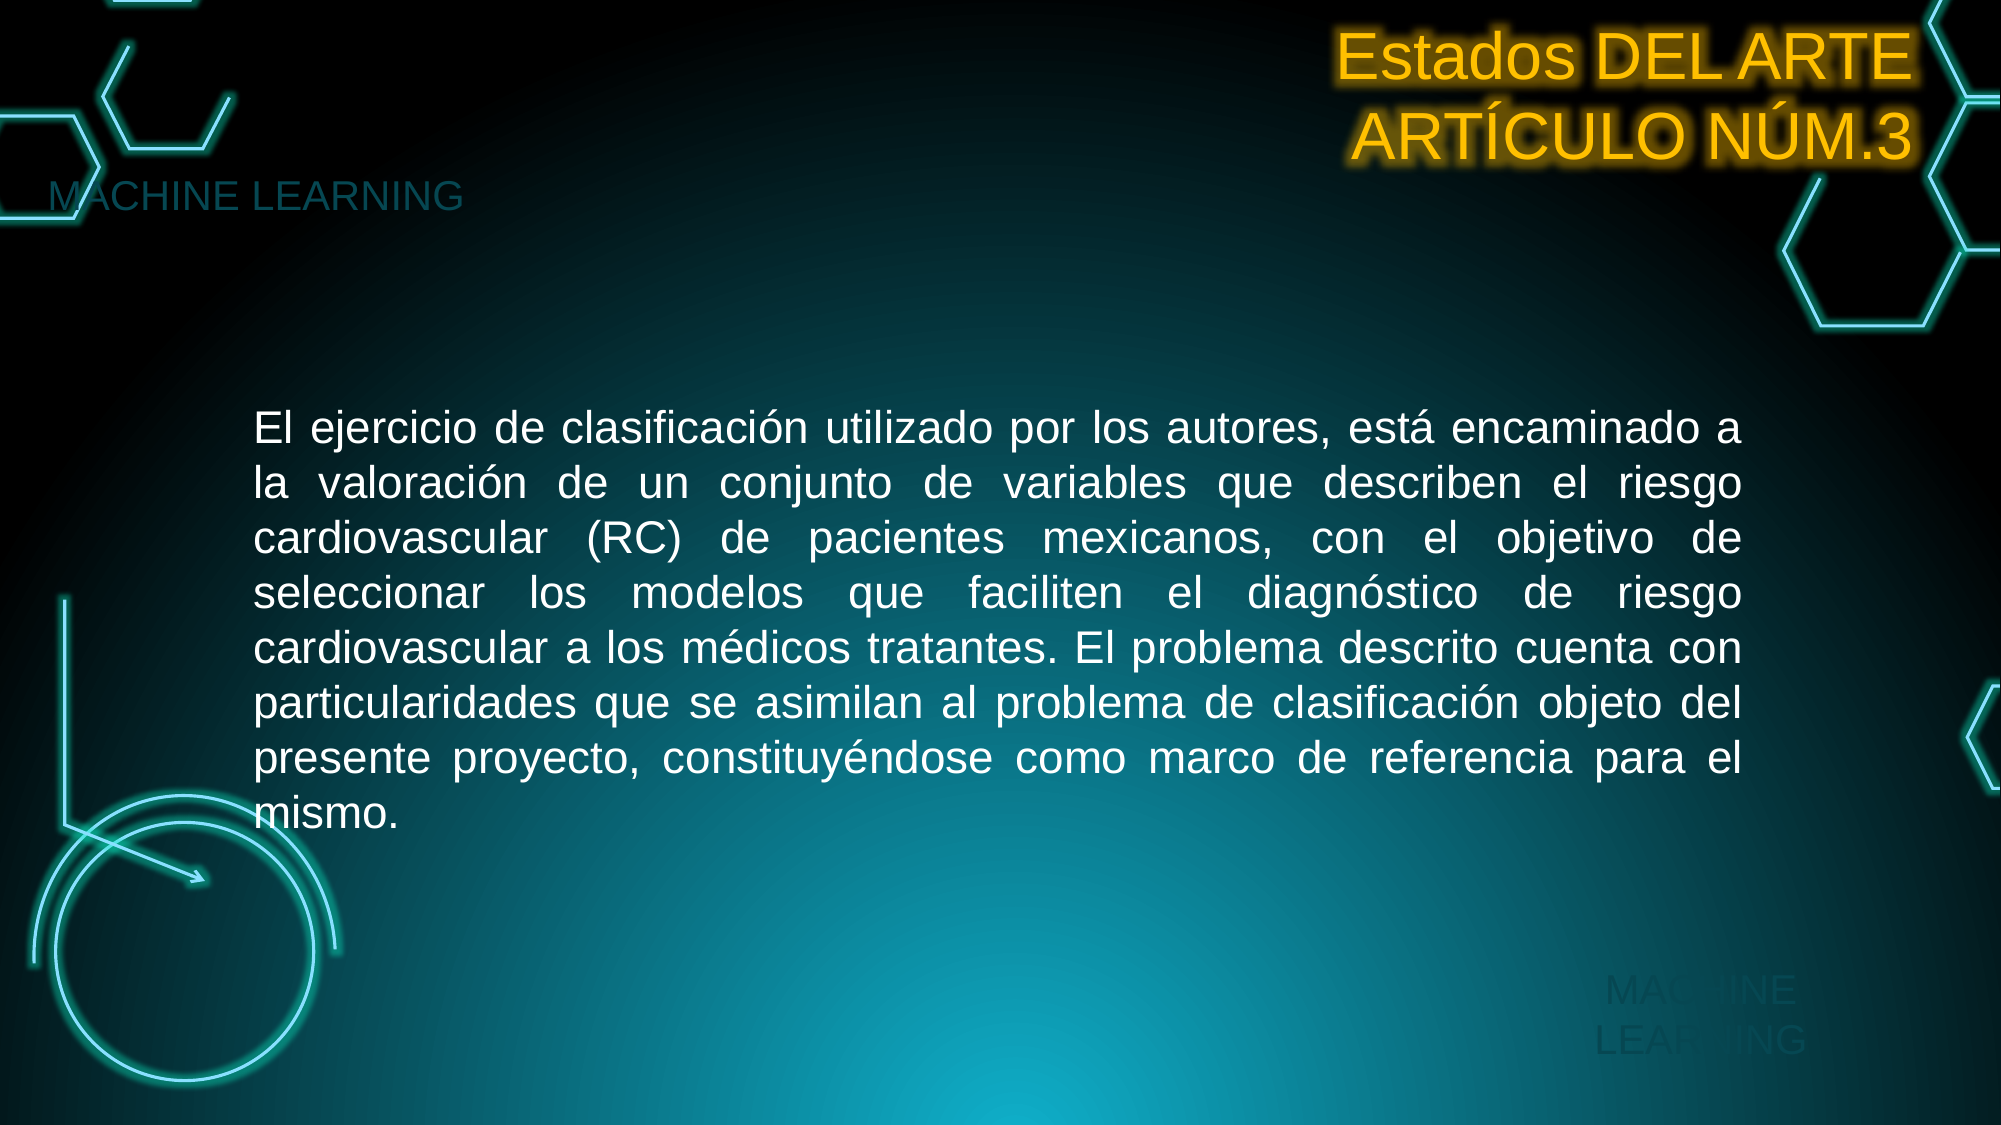

Estados DEL ARTE
ARTÍCULO NÚM.3

MACHINE LEARNING

El ejercicio de clasificación utilizado por los autores, está encaminado a la valoración de un conjunto de variables que describen el riesgo cardiovascular (RC) de pacientes mexicanos, con el objetivo de seleccionar los modelos que faciliten el diagnóstico de riesgo cardiovascular a los médicos tratantes. El problema descrito cuenta con particularidades que se asimilan al problema de clasificación objeto del presente proyecto, constituyéndose como marco de referencia para el mismo.

MACHINE LEARNING